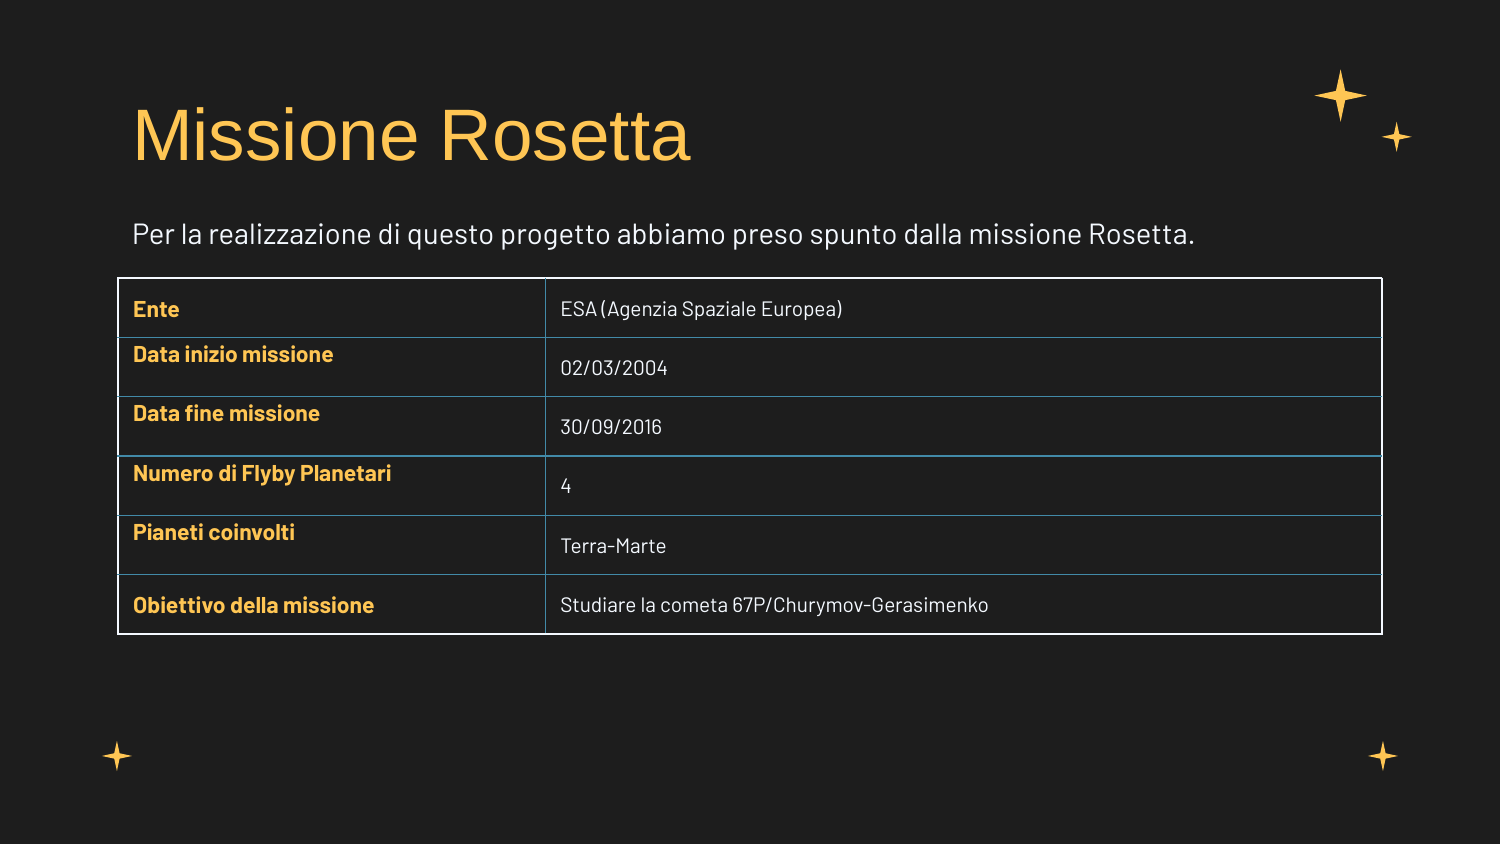

# Missione Rosetta

Per la realizzazione di questo progetto abbiamo preso spunto dalla missione Rosetta.
| Ente | ESA (Agenzia Spaziale Europea) |
| --- | --- |
| Data inizio missione | 02/03/2004 |
| Data fine missione | 30/09/2016 |
| Numero di Flyby Planetari | 4 |
| Pianeti coinvolti | Terra-Marte |
| Obiettivo della missione | Studiare la cometa 67P/Churymov-Gerasimenko |